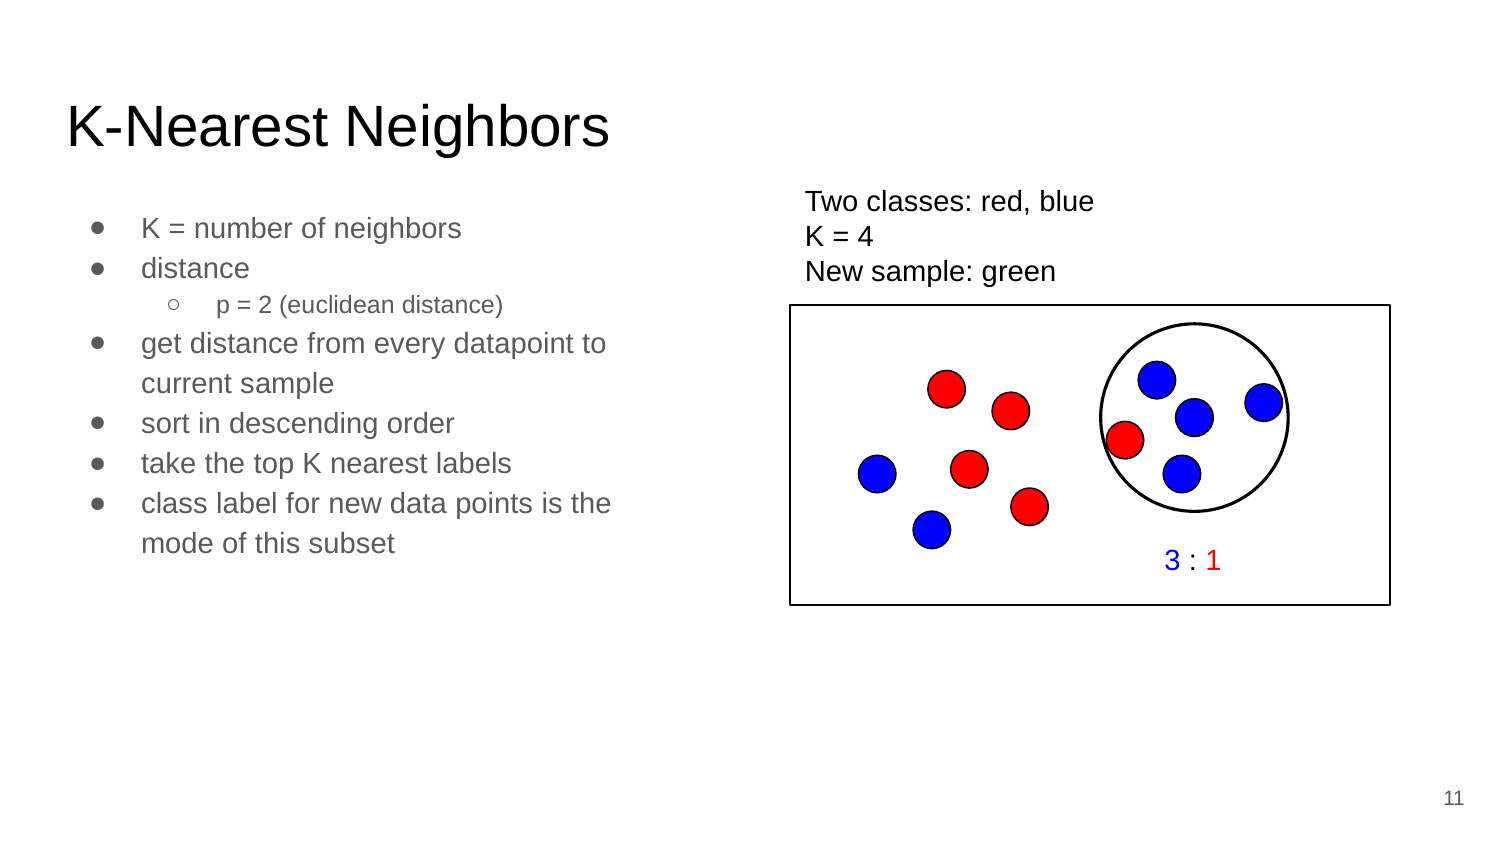

# K-Nearest Neighbors
Two classes: red, blue
K = 4
New sample: green
K = number of neighbors
distance
p = 2 (euclidean distance)
get distance from every datapoint to current sample
sort in descending order
take the top K nearest labels
class label for new data points is the mode of this subset

3 : 1
11